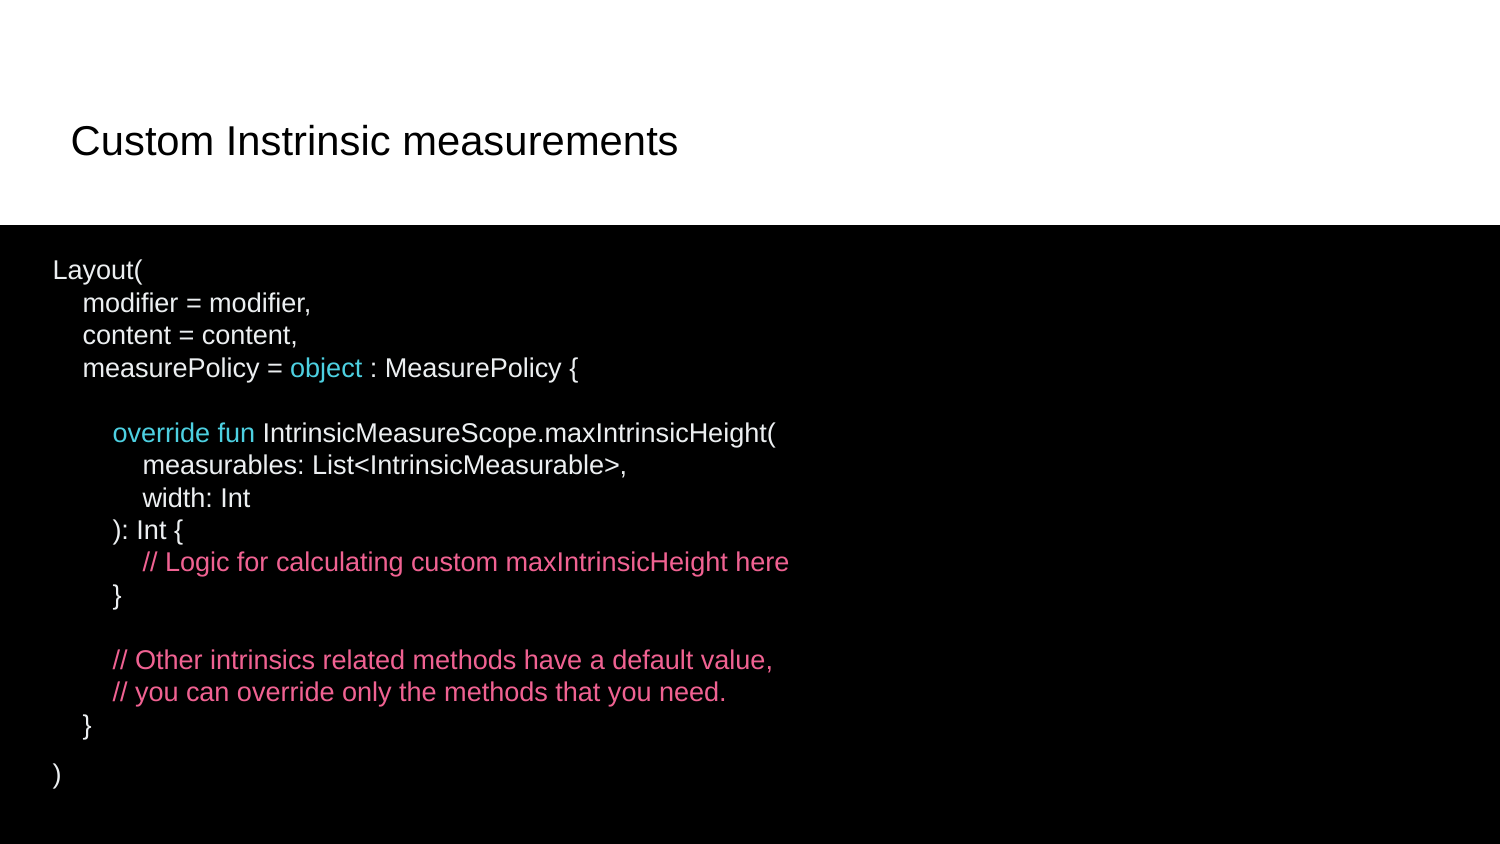

Custom Instrinsic measurements

Layout(
    modifier = modifier,
    content = content,
    measurePolicy = object : MeasurePolicy {

        override fun IntrinsicMeasureScope.maxIntrinsicHeight(
            measurables: List<IntrinsicMeasurable>,
            width: Int
        ): Int {
            // Logic for calculating custom maxIntrinsicHeight here
        }

        // Other intrinsics related methods have a default value,
        // you can override only the methods that you need.
    }
)